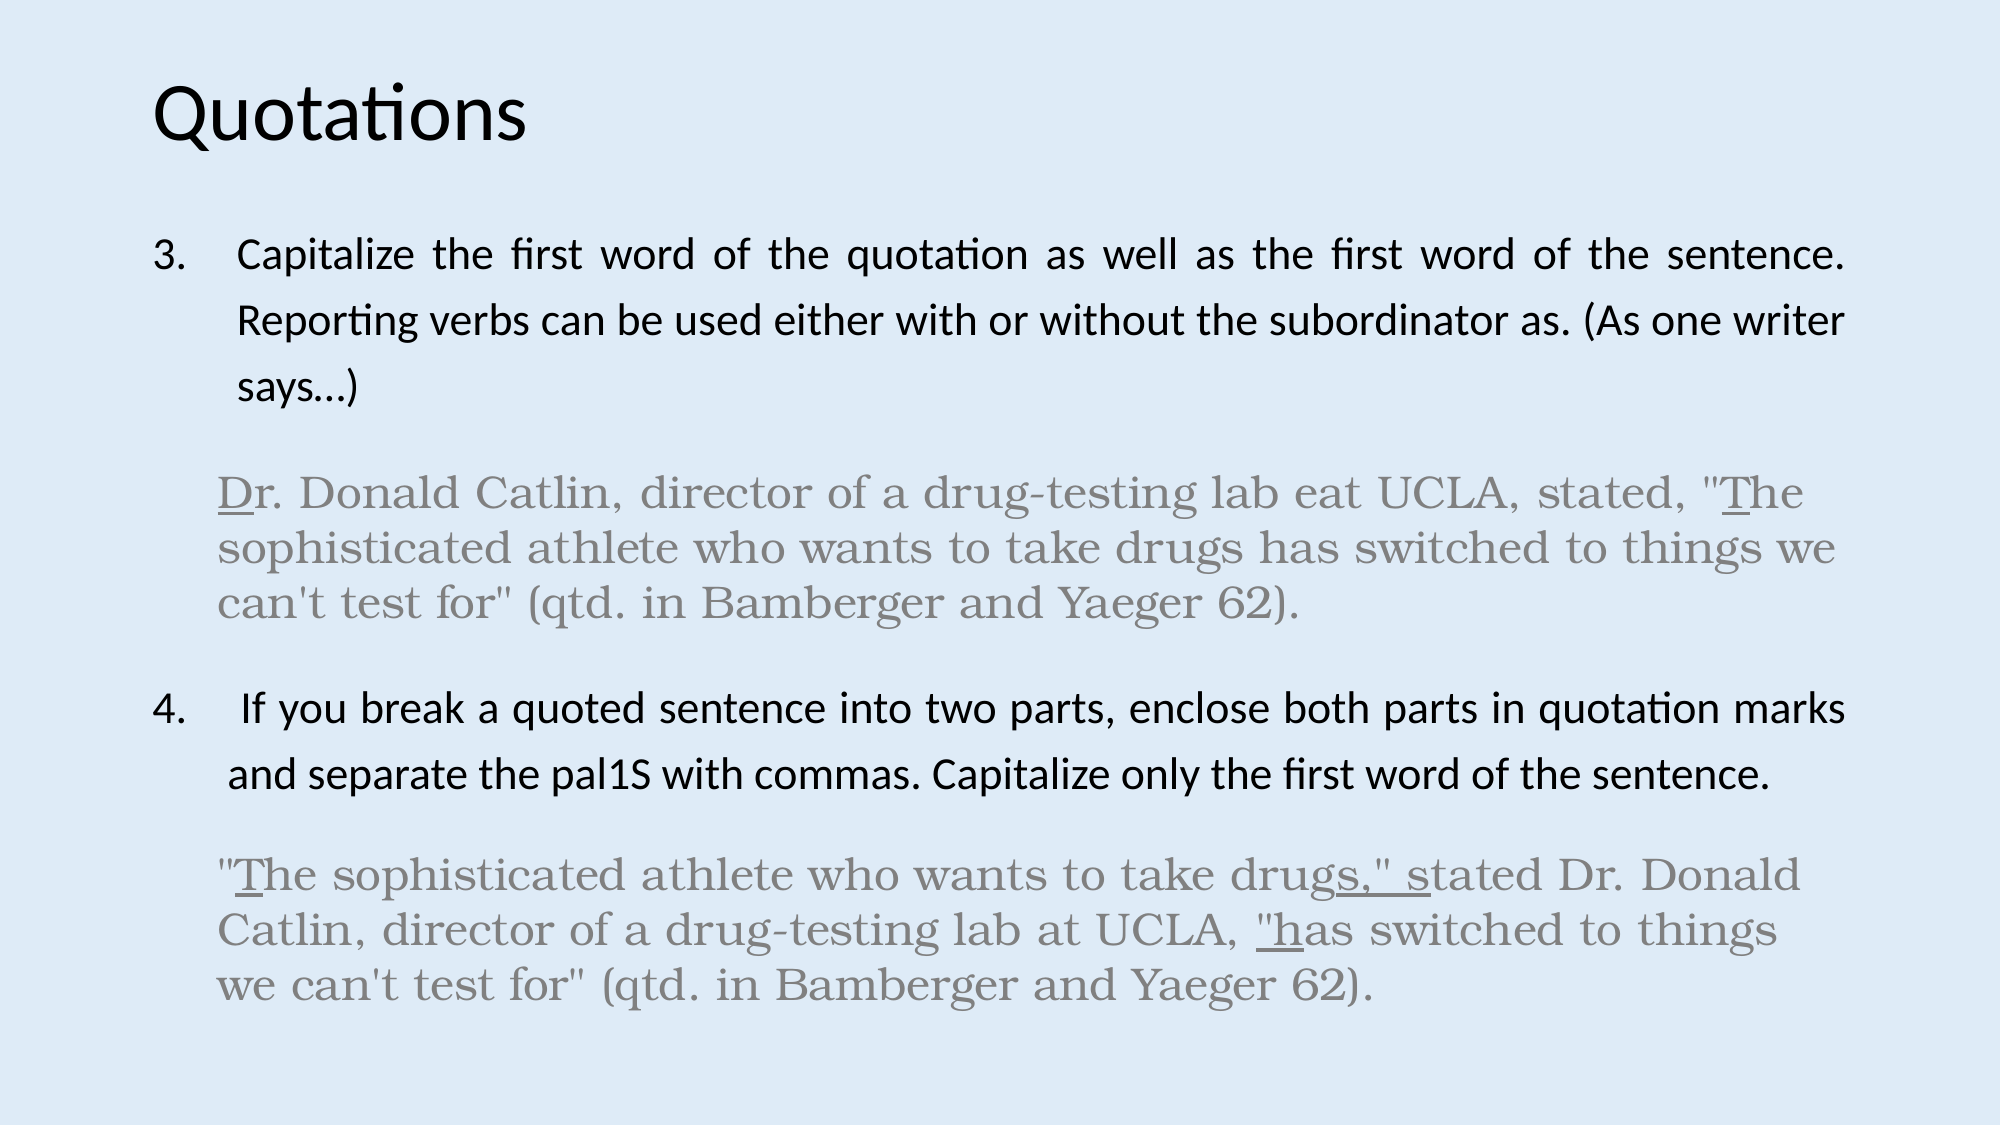

# Quotations
Capitalize the first word of the quotation as well as the first word of the sentence. Reporting verbs can be used either with or without the subordinator as. (As one writer says…)

 If you break a quoted sentence into two parts, enclose both parts in quotation marks and separate the pal1S with commas. Capitalize only the first word of the sentence.
Dr. Donald Catlin, director of a drug-testing lab eat UCLA, stated, "The sophisticated athlete who wants to take drugs has switched to things we can't test for" (qtd. in Bamberger and Yaeger 62).
"The sophisticated athlete who wants to take drugs," stated Dr. Donald Catlin, director of a drug-testing lab at UCLA, "has switched to things we can't test for" (qtd. in Bamberger and Yaeger 62).